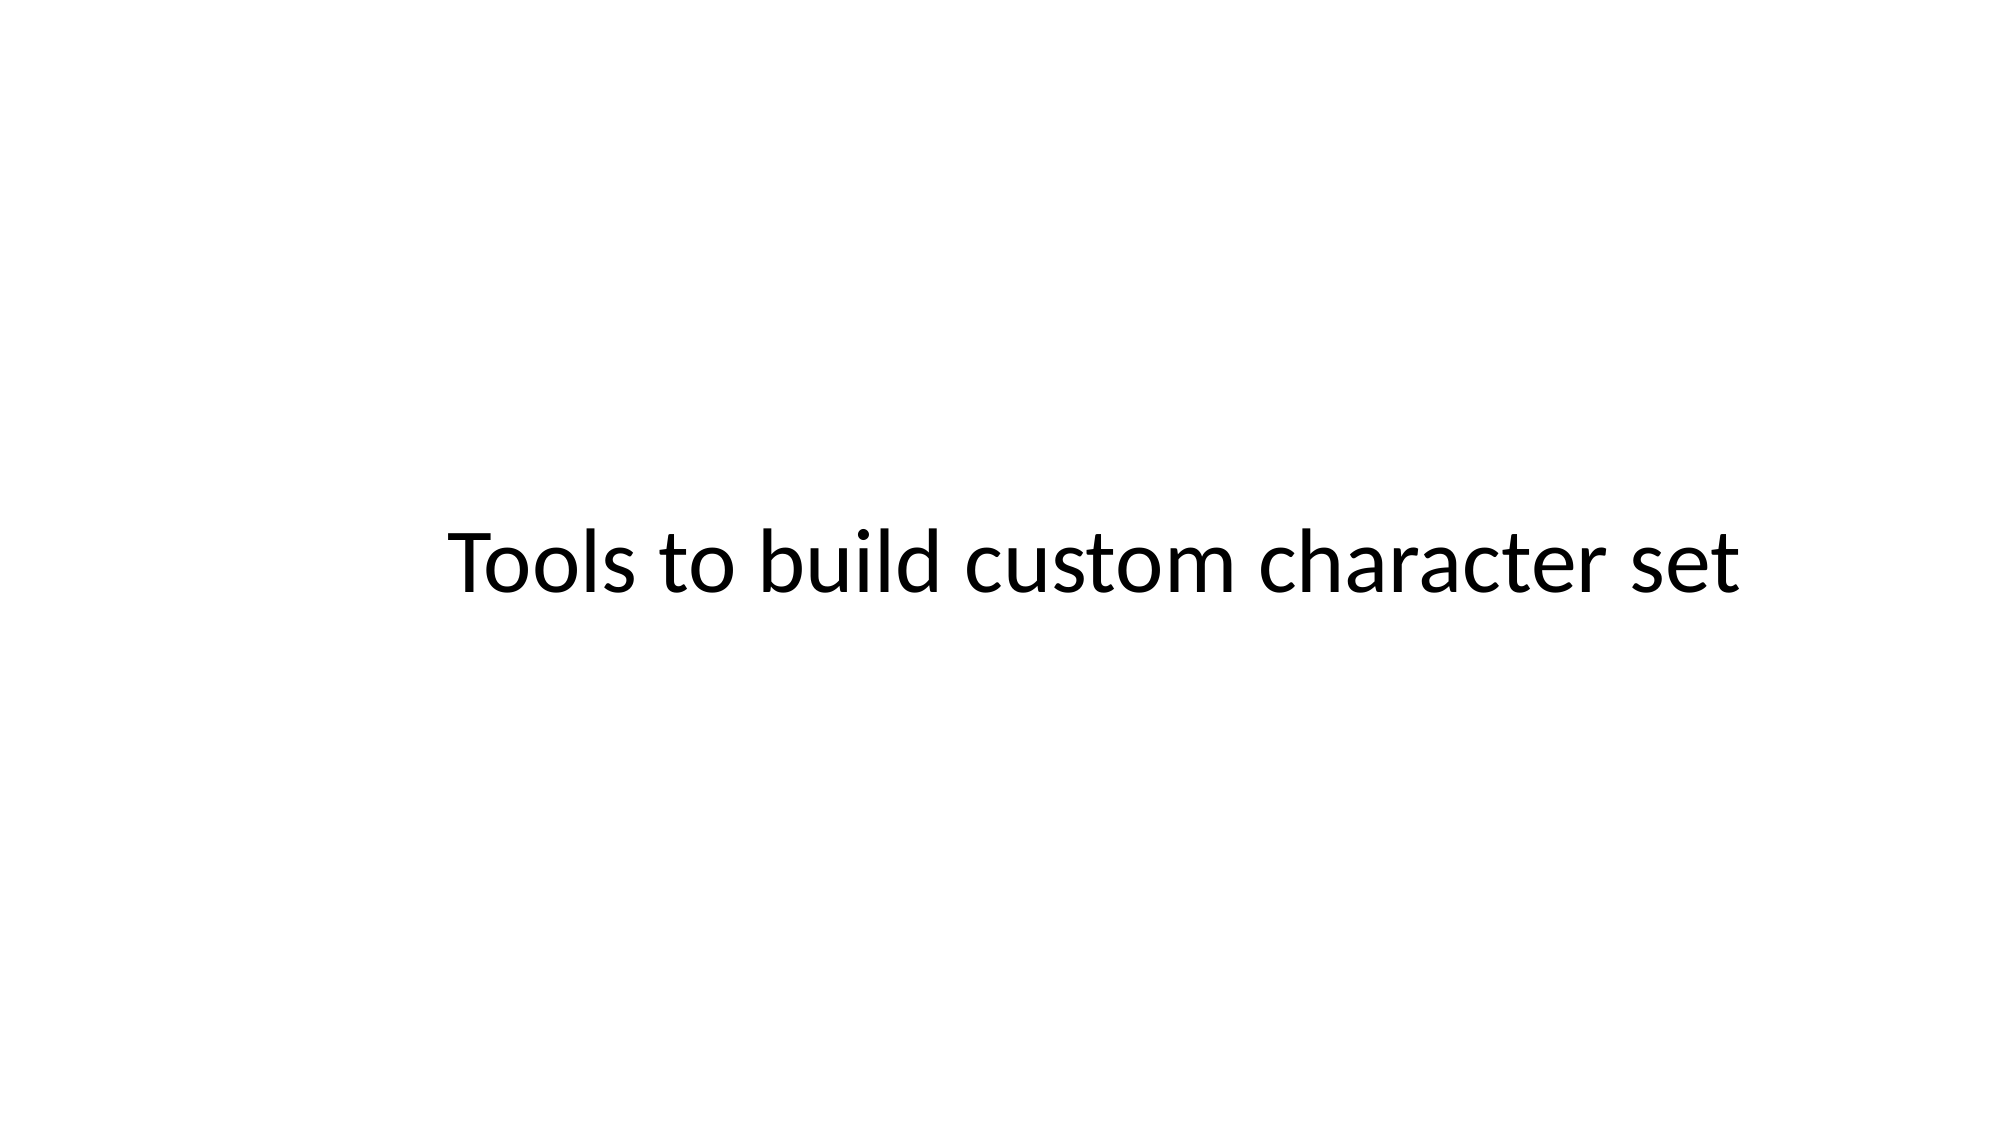

# Tools to build custom character set